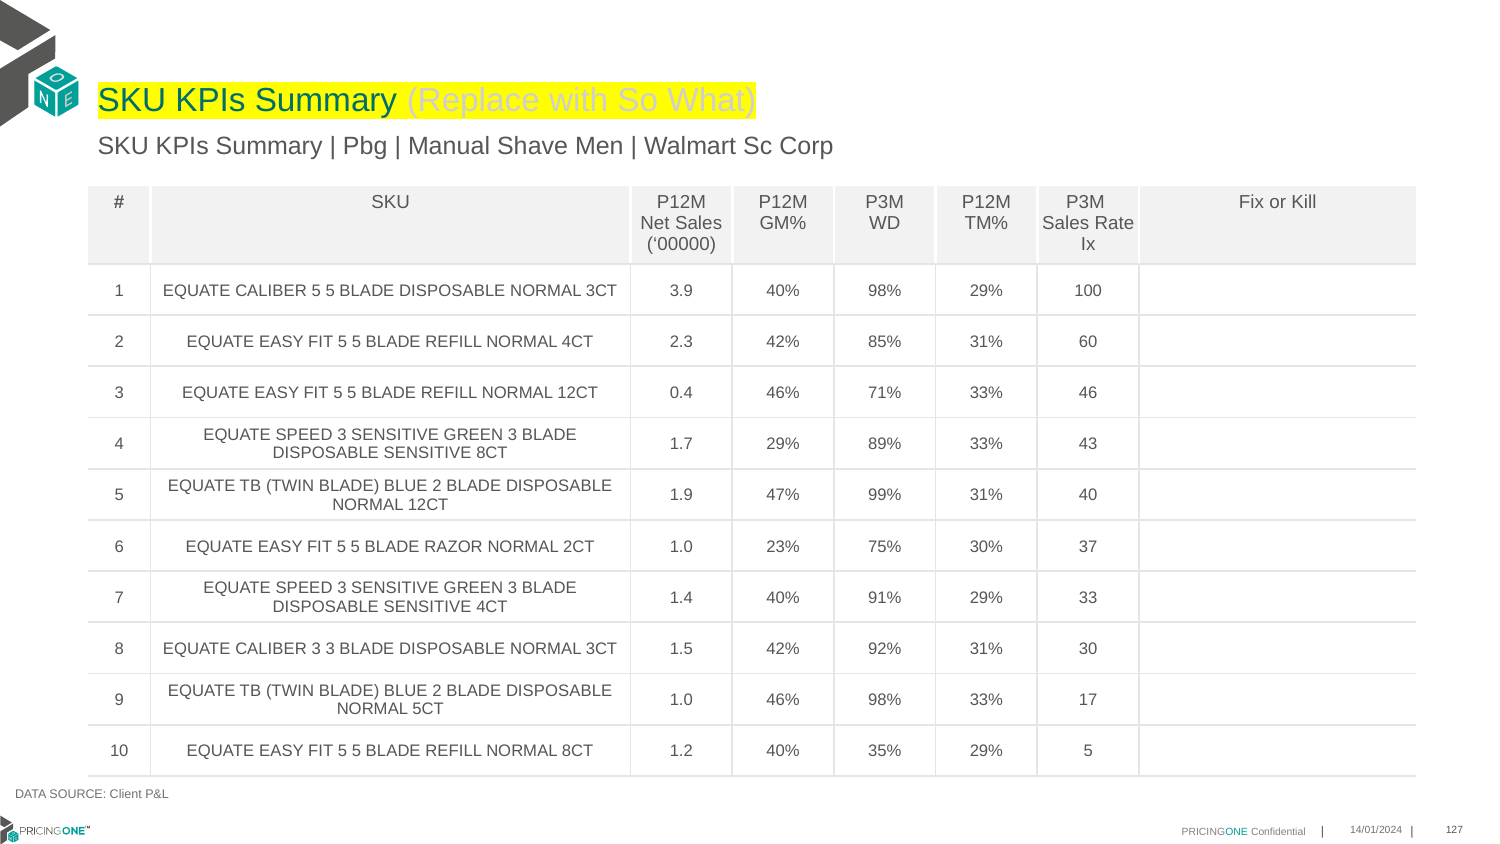

# SKU KPIs Summary (Replace with So What)
SKU KPIs Summary | Pbg | Manual Shave Men | Walmart Sc Corp
| # | SKU | P12M Net Sales (‘00000) | P12M GM% | P3M WD | P12M TM% | P3M Sales Rate Ix | Fix or Kill |
| --- | --- | --- | --- | --- | --- | --- | --- |
| 1 | EQUATE CALIBER 5 5 BLADE DISPOSABLE NORMAL 3CT | 3.9 | 40% | 98% | 29% | 100 |  |
| 2 | EQUATE EASY FIT 5 5 BLADE REFILL NORMAL 4CT | 2.3 | 42% | 85% | 31% | 60 |  |
| 3 | EQUATE EASY FIT 5 5 BLADE REFILL NORMAL 12CT | 0.4 | 46% | 71% | 33% | 46 |  |
| 4 | EQUATE SPEED 3 SENSITIVE GREEN 3 BLADE DISPOSABLE SENSITIVE 8CT | 1.7 | 29% | 89% | 33% | 43 |  |
| 5 | EQUATE TB (TWIN BLADE) BLUE 2 BLADE DISPOSABLE NORMAL 12CT | 1.9 | 47% | 99% | 31% | 40 |  |
| 6 | EQUATE EASY FIT 5 5 BLADE RAZOR NORMAL 2CT | 1.0 | 23% | 75% | 30% | 37 |  |
| 7 | EQUATE SPEED 3 SENSITIVE GREEN 3 BLADE DISPOSABLE SENSITIVE 4CT | 1.4 | 40% | 91% | 29% | 33 |  |
| 8 | EQUATE CALIBER 3 3 BLADE DISPOSABLE NORMAL 3CT | 1.5 | 42% | 92% | 31% | 30 |  |
| 9 | EQUATE TB (TWIN BLADE) BLUE 2 BLADE DISPOSABLE NORMAL 5CT | 1.0 | 46% | 98% | 33% | 17 |  |
| 10 | EQUATE EASY FIT 5 5 BLADE REFILL NORMAL 8CT | 1.2 | 40% | 35% | 29% | 5 |  |
DATA SOURCE: Client P&L

14/01/2024
127